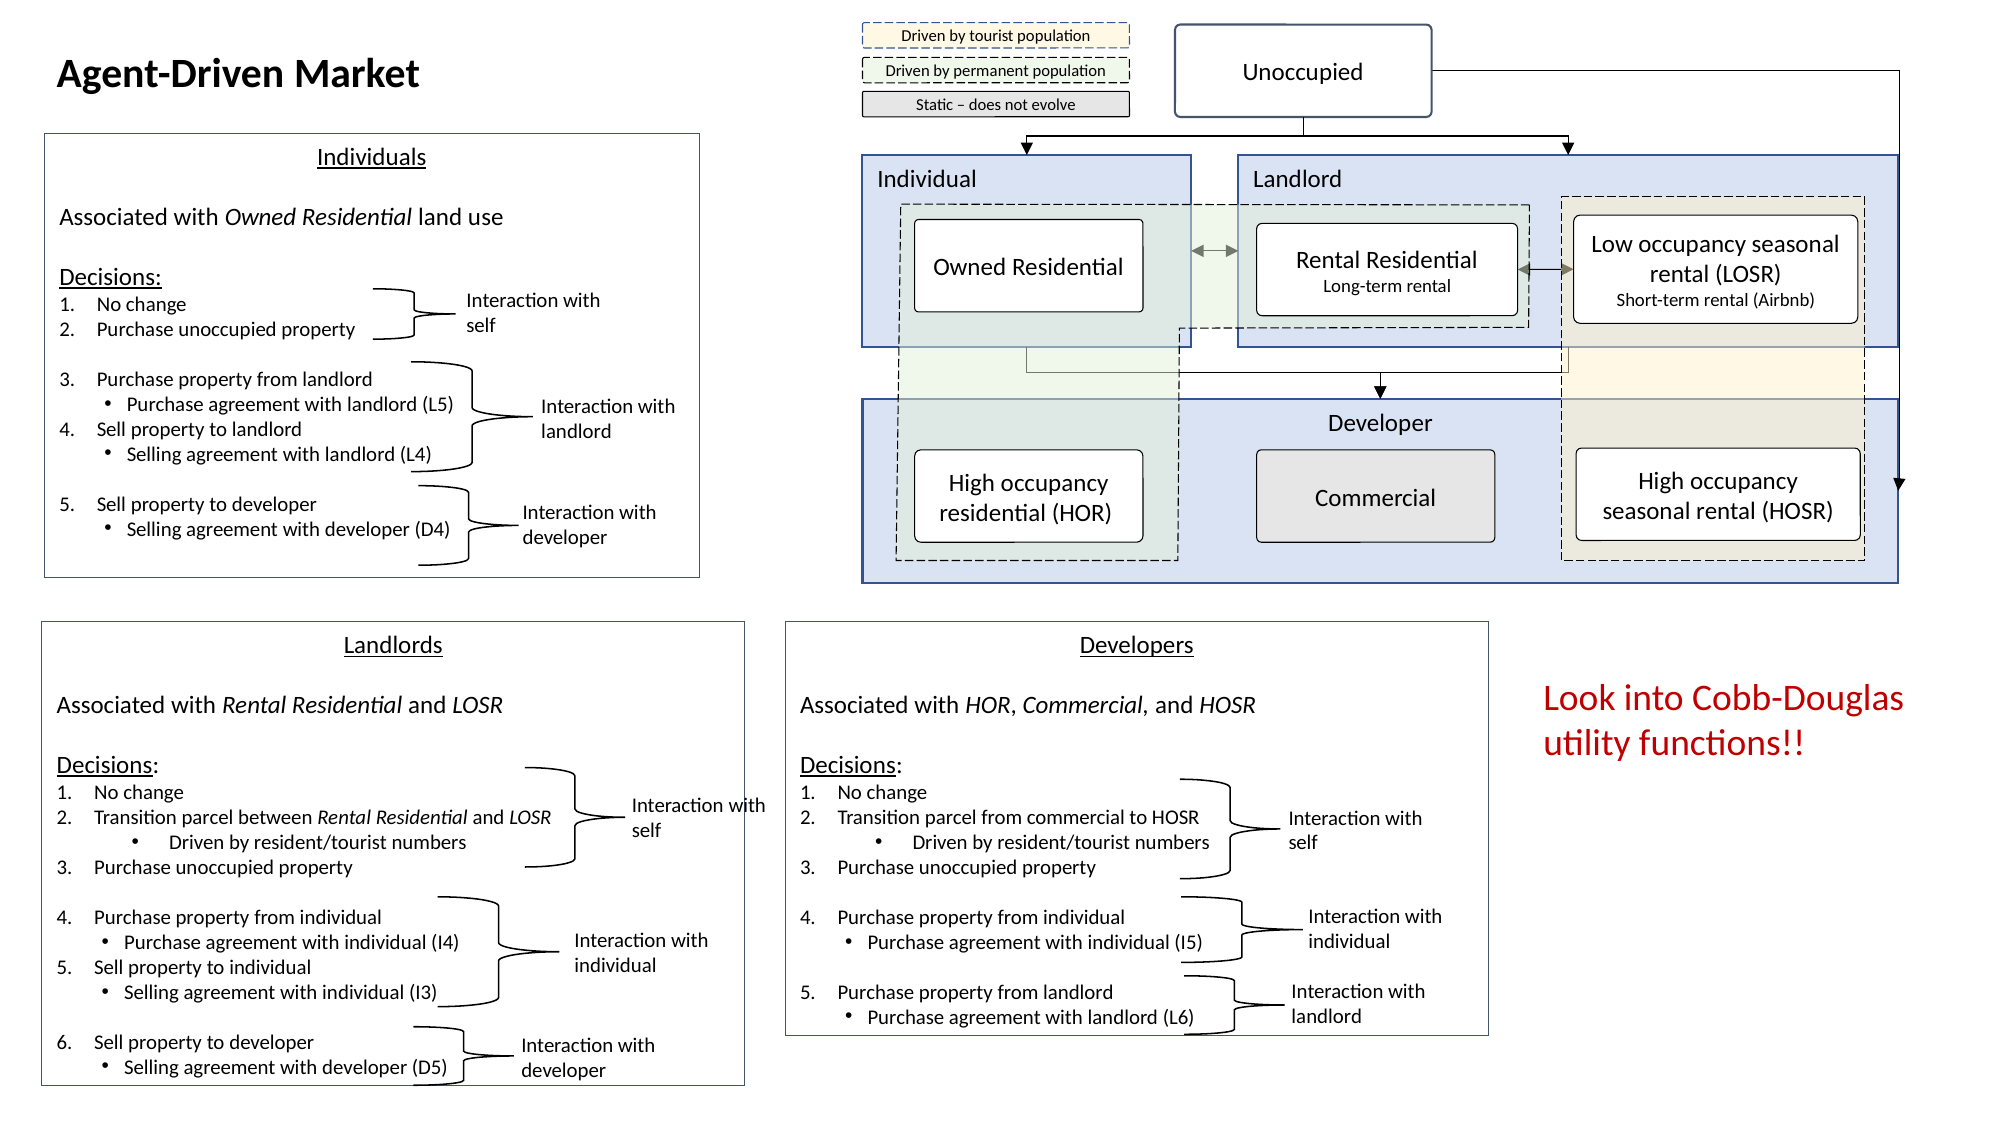

Driven by tourist population
Unoccupied
Driven by permanent population
Static – does not evolve
Individual
Landlord

Low occupancy seasonal rental (LOSR)
Short-term rental (Airbnb)
Owned Residential
Rental Residential
Long-term rental
Developer
High occupancy seasonal rental (HOSR)
High occupancy residential (HOR)
Commercial
Agent-Driven Market
Individuals

Associated with Owned Residential land use

Decisions:
No change
Purchase unoccupied property

Purchase property from landlord
Purchase agreement with landlord (L5)
Sell property to landlord
Selling agreement with landlord (L4)

Sell property to developer
Selling agreement with developer (D4)

Interaction with self

Interaction with landlord

Interaction with developer
Landlords

Associated with Rental Residential and LOSR

Decisions:
No change
Transition parcel between Rental Residential and LOSR
Driven by resident/tourist numbers
Purchase unoccupied property

Purchase property from individual
Purchase agreement with individual (I4)
Sell property to individual
Selling agreement with individual (I3)

Sell property to developer
Selling agreement with developer (D5)

Interaction with self

Interaction with individual
Interaction with developer

Developers

Associated with HOR, Commercial, and HOSR

Decisions:
No change
Transition parcel from commercial to HOSR
Driven by resident/tourist numbers
Purchase unoccupied property

Purchase property from individual
Purchase agreement with individual (I5)

Purchase property from landlord
Purchase agreement with landlord (L6)

Interaction with self
Interaction with individual

Interaction with landlord

Look into Cobb-Douglas utility functions!!